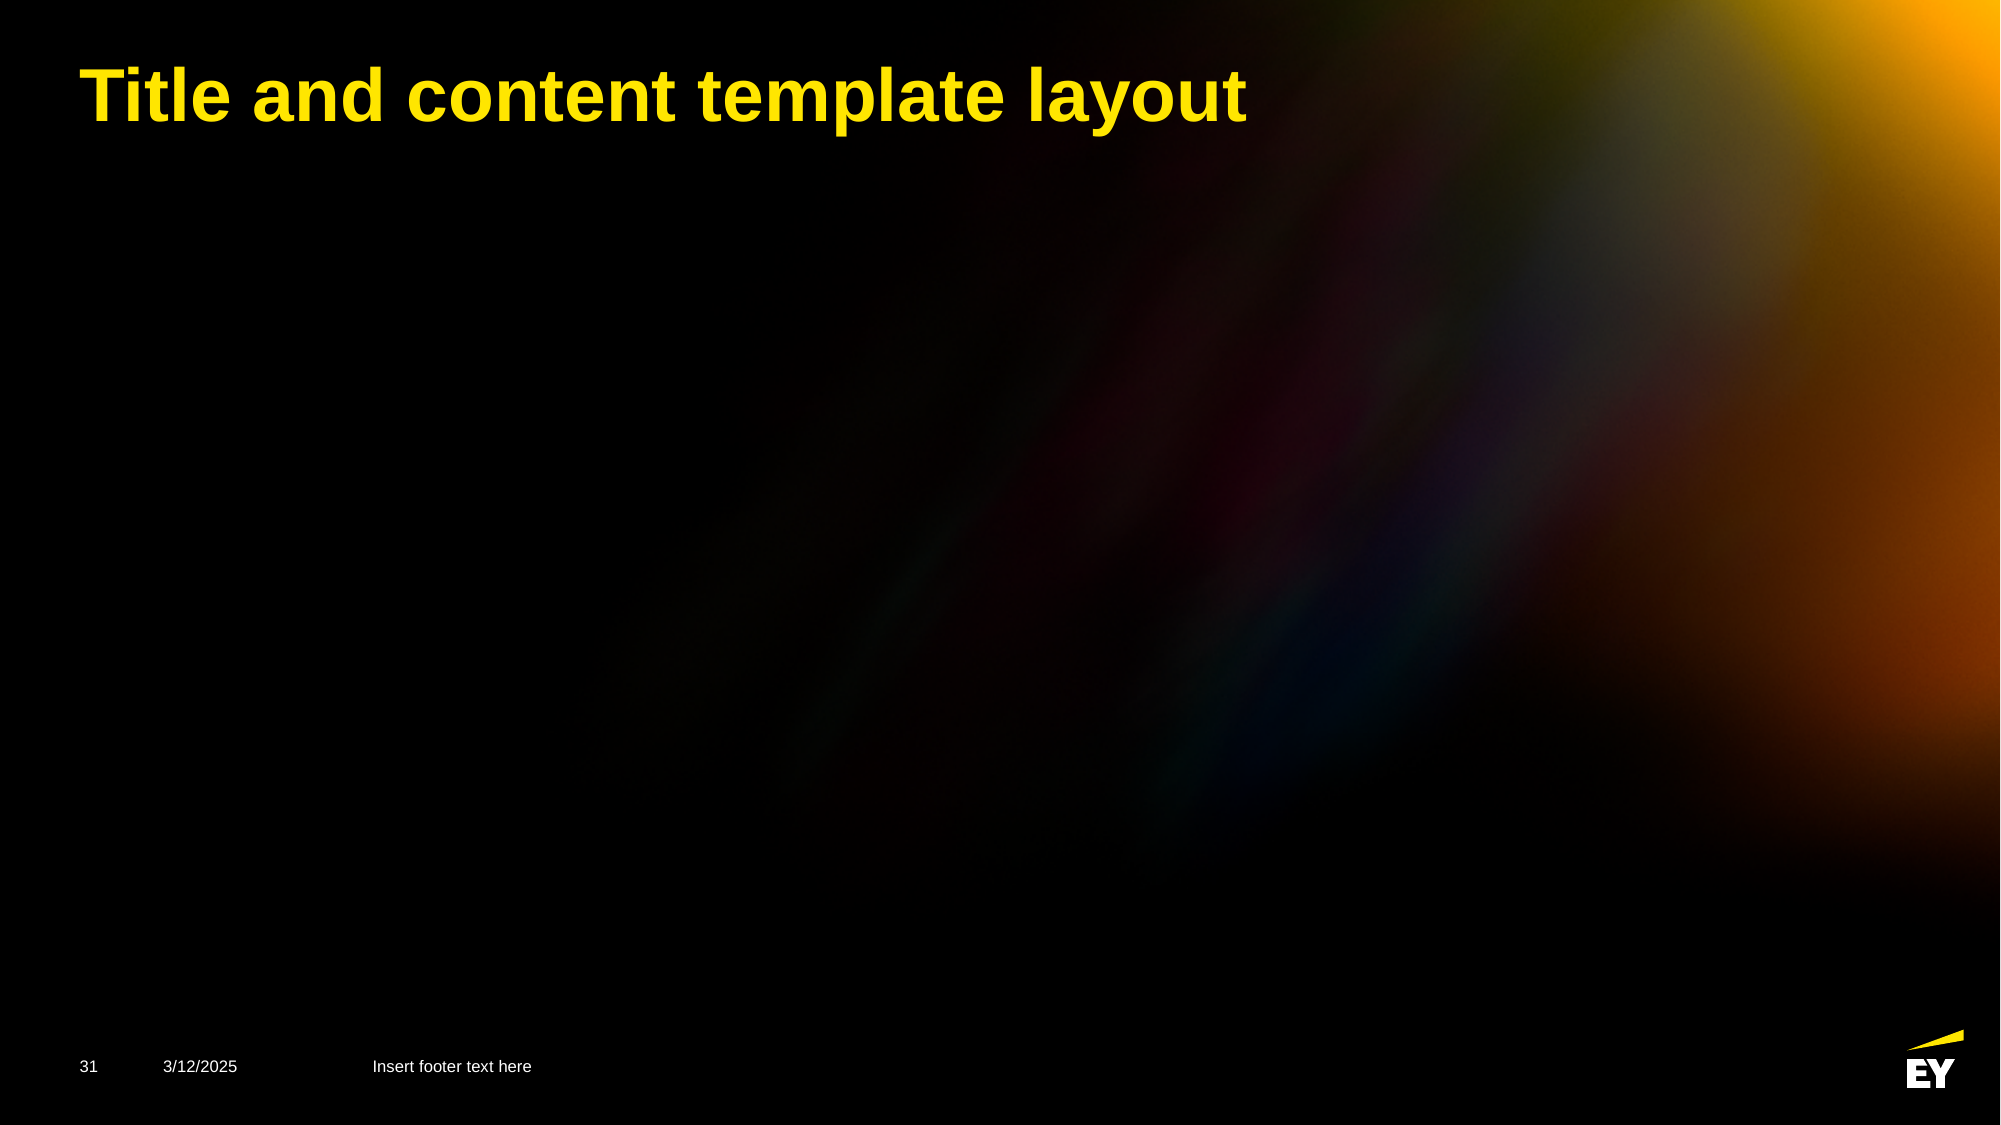

# Title and content template layout

31
3/12/2025
Insert footer text here